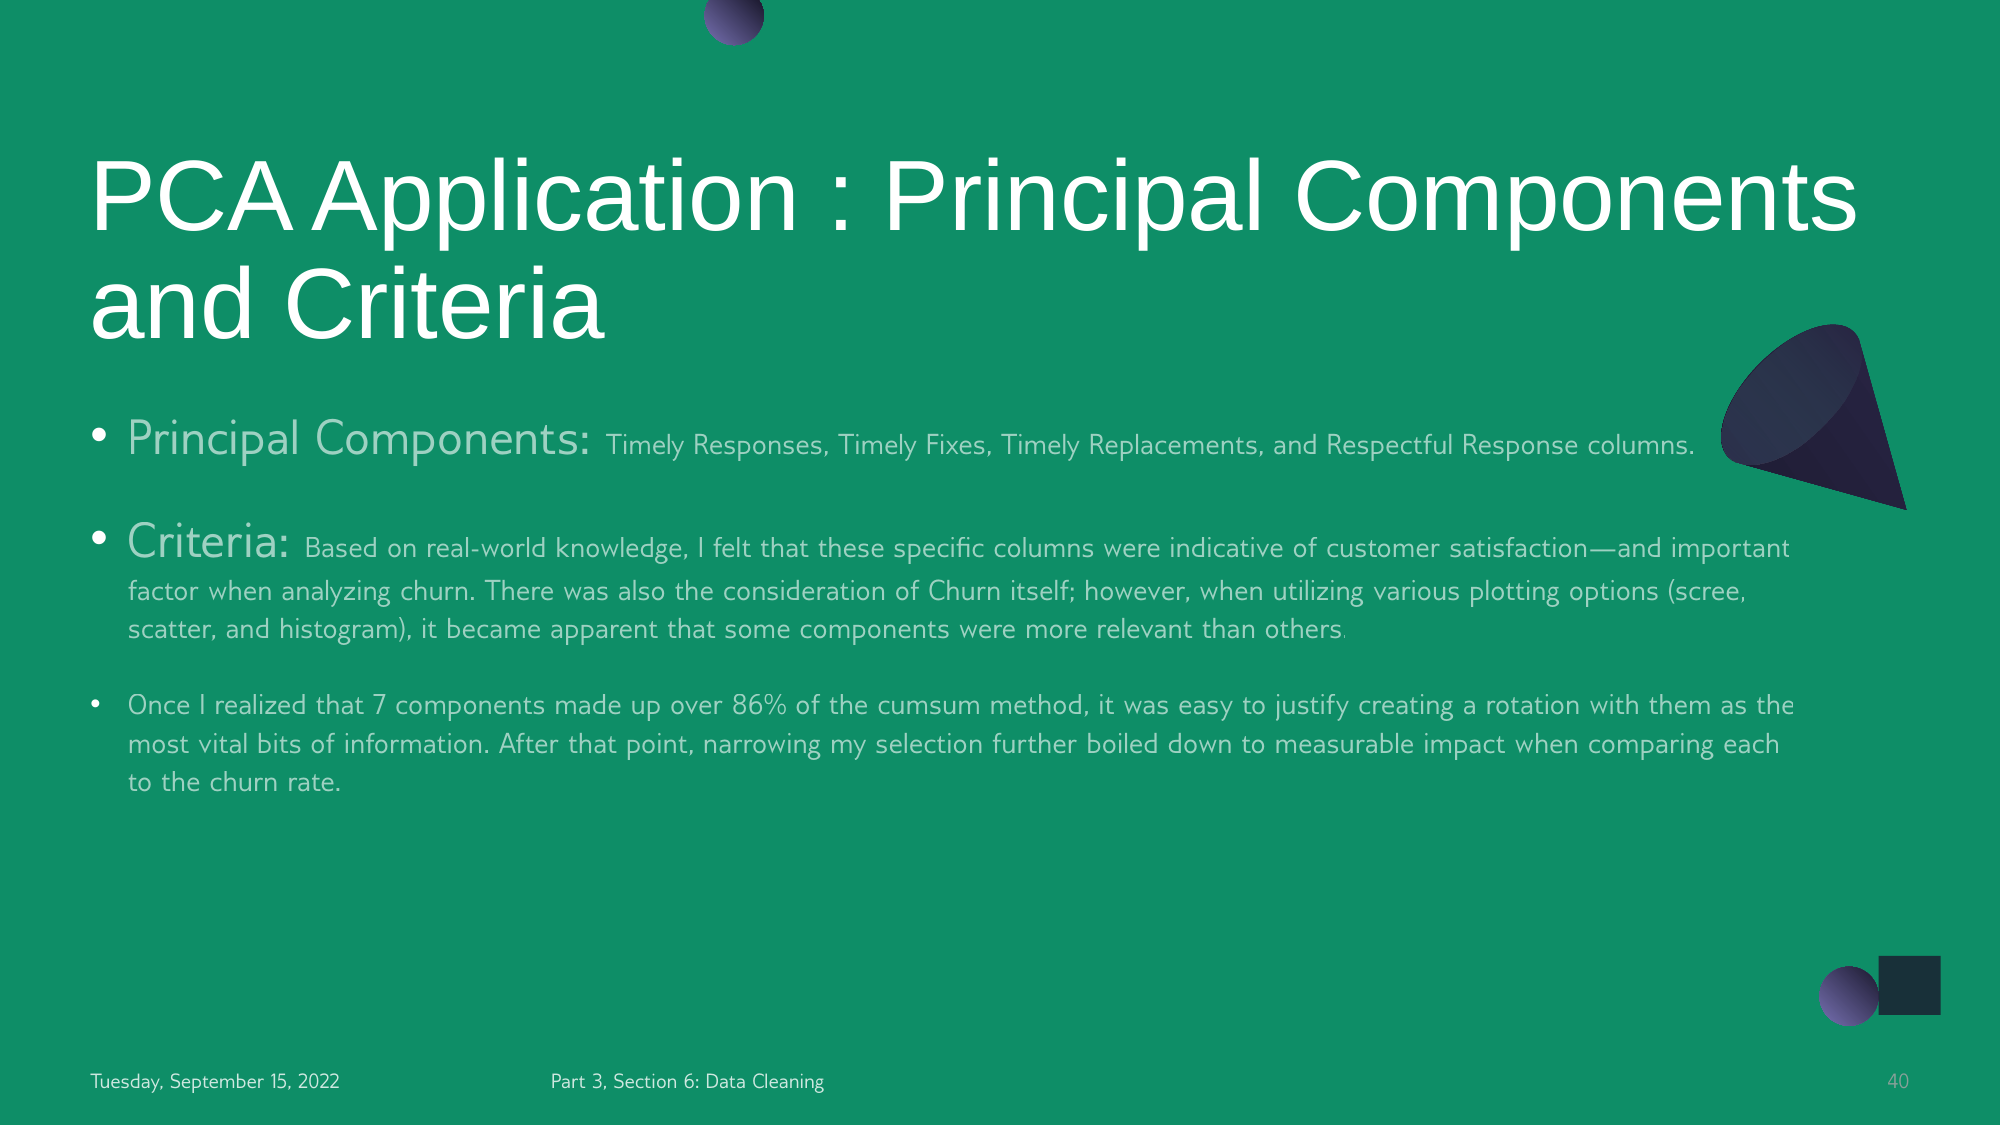

# PCA Application : Principal Components and Criteria

Principal Components: Timely Responses, Timely Fixes, Timely Replacements, and Respectful Response columns.
Criteria: Based on real-world knowledge, I felt that these specific columns were indicative of customer satisfaction—and important factor when analyzing churn. There was also the consideration of Churn itself; however, when utilizing various plotting options (scree, scatter, and histogram), it became apparent that some components were more relevant than others.
Once I realized that 7 components made up over 86% of the cumsum method, it was easy to justify creating a rotation with them as the most vital bits of information. After that point, narrowing my selection further boiled down to measurable impact when comparing each to the churn rate.
Tuesday, September 15, 2022
Part 3, Section 6: Data Cleaning
40